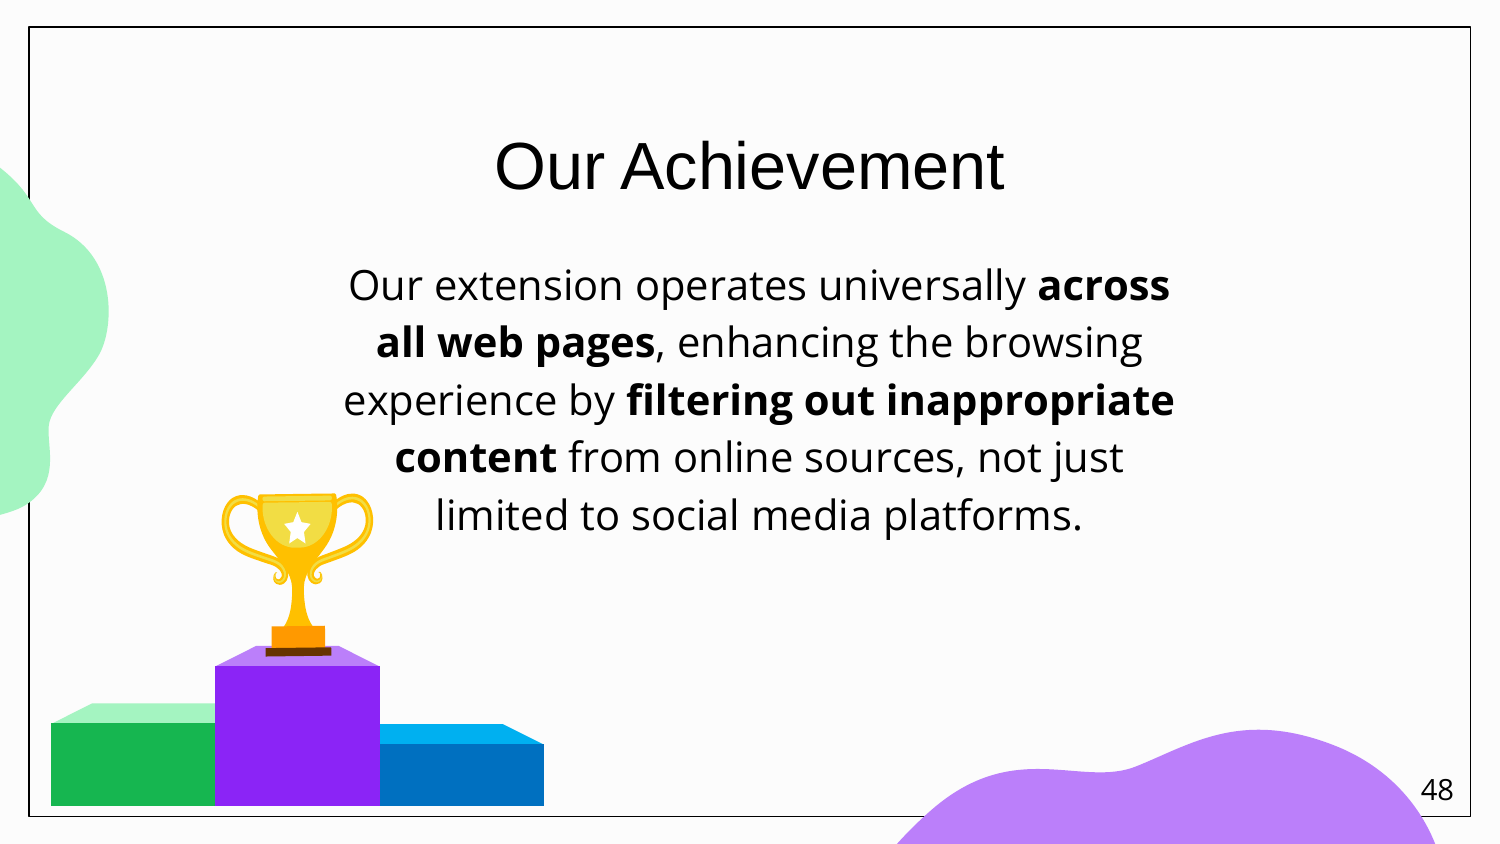

# Our Achievement
Our extension operates universally across all web pages, enhancing the browsing experience by filtering out inappropriate content from online sources, not just limited to social media platforms.

48